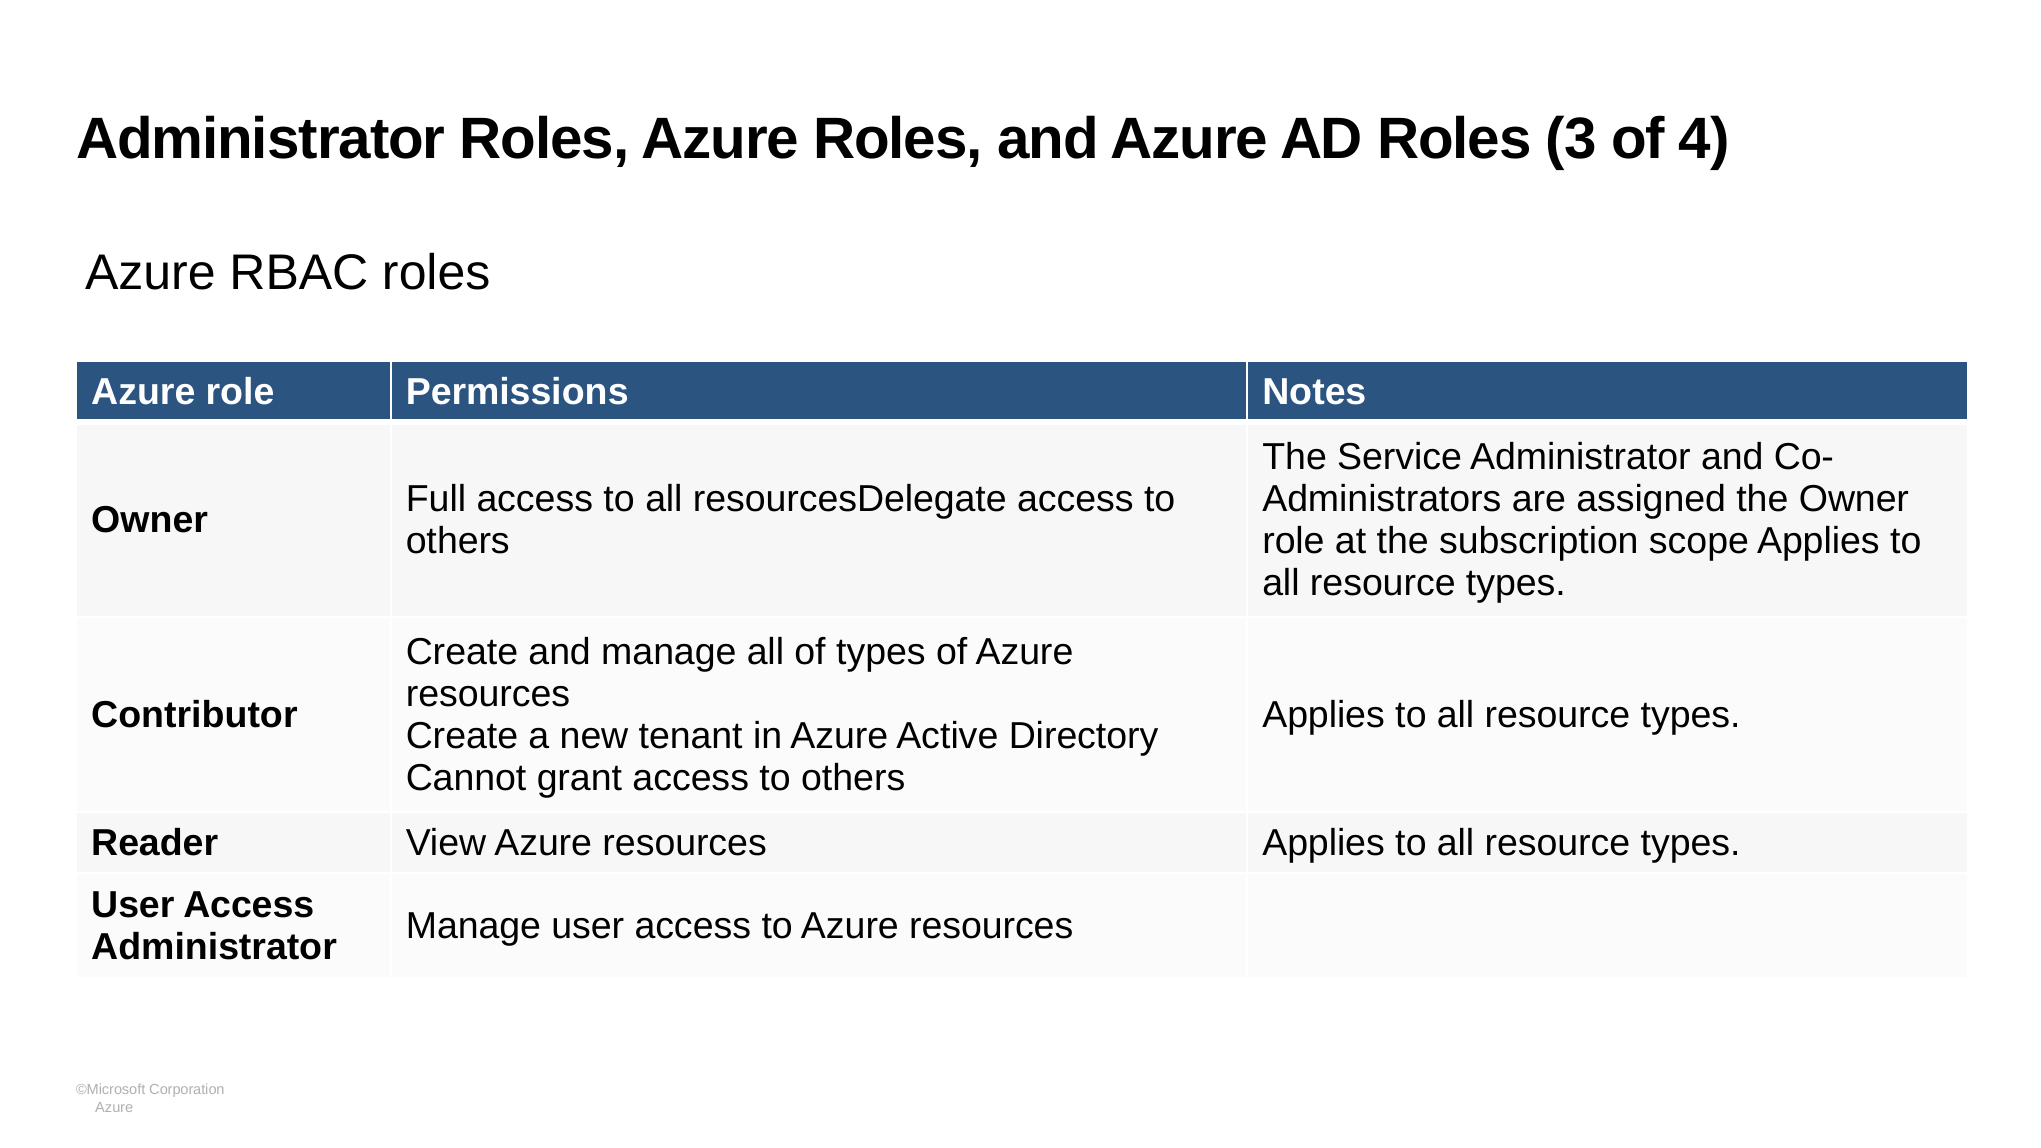

# Administrator Roles, Azure Roles, and Azure AD Roles (3 of 4)
Azure RBAC roles

| Azure role | Permissions | Notes |
| --- | --- | --- |
| Owner | Full access to all resourcesDelegate access to others | The Service Administrator and Co-Administrators are assigned the Owner role at the subscription scope Applies to all resource types. |
| Contributor | Create and manage all of types of Azure resources Create a new tenant in Azure Active Directory Cannot grant access to others | Applies to all resource types. |
| Reader | View Azure resources | Applies to all resource types. |
| User Access Administrator | Manage user access to Azure resources |  |